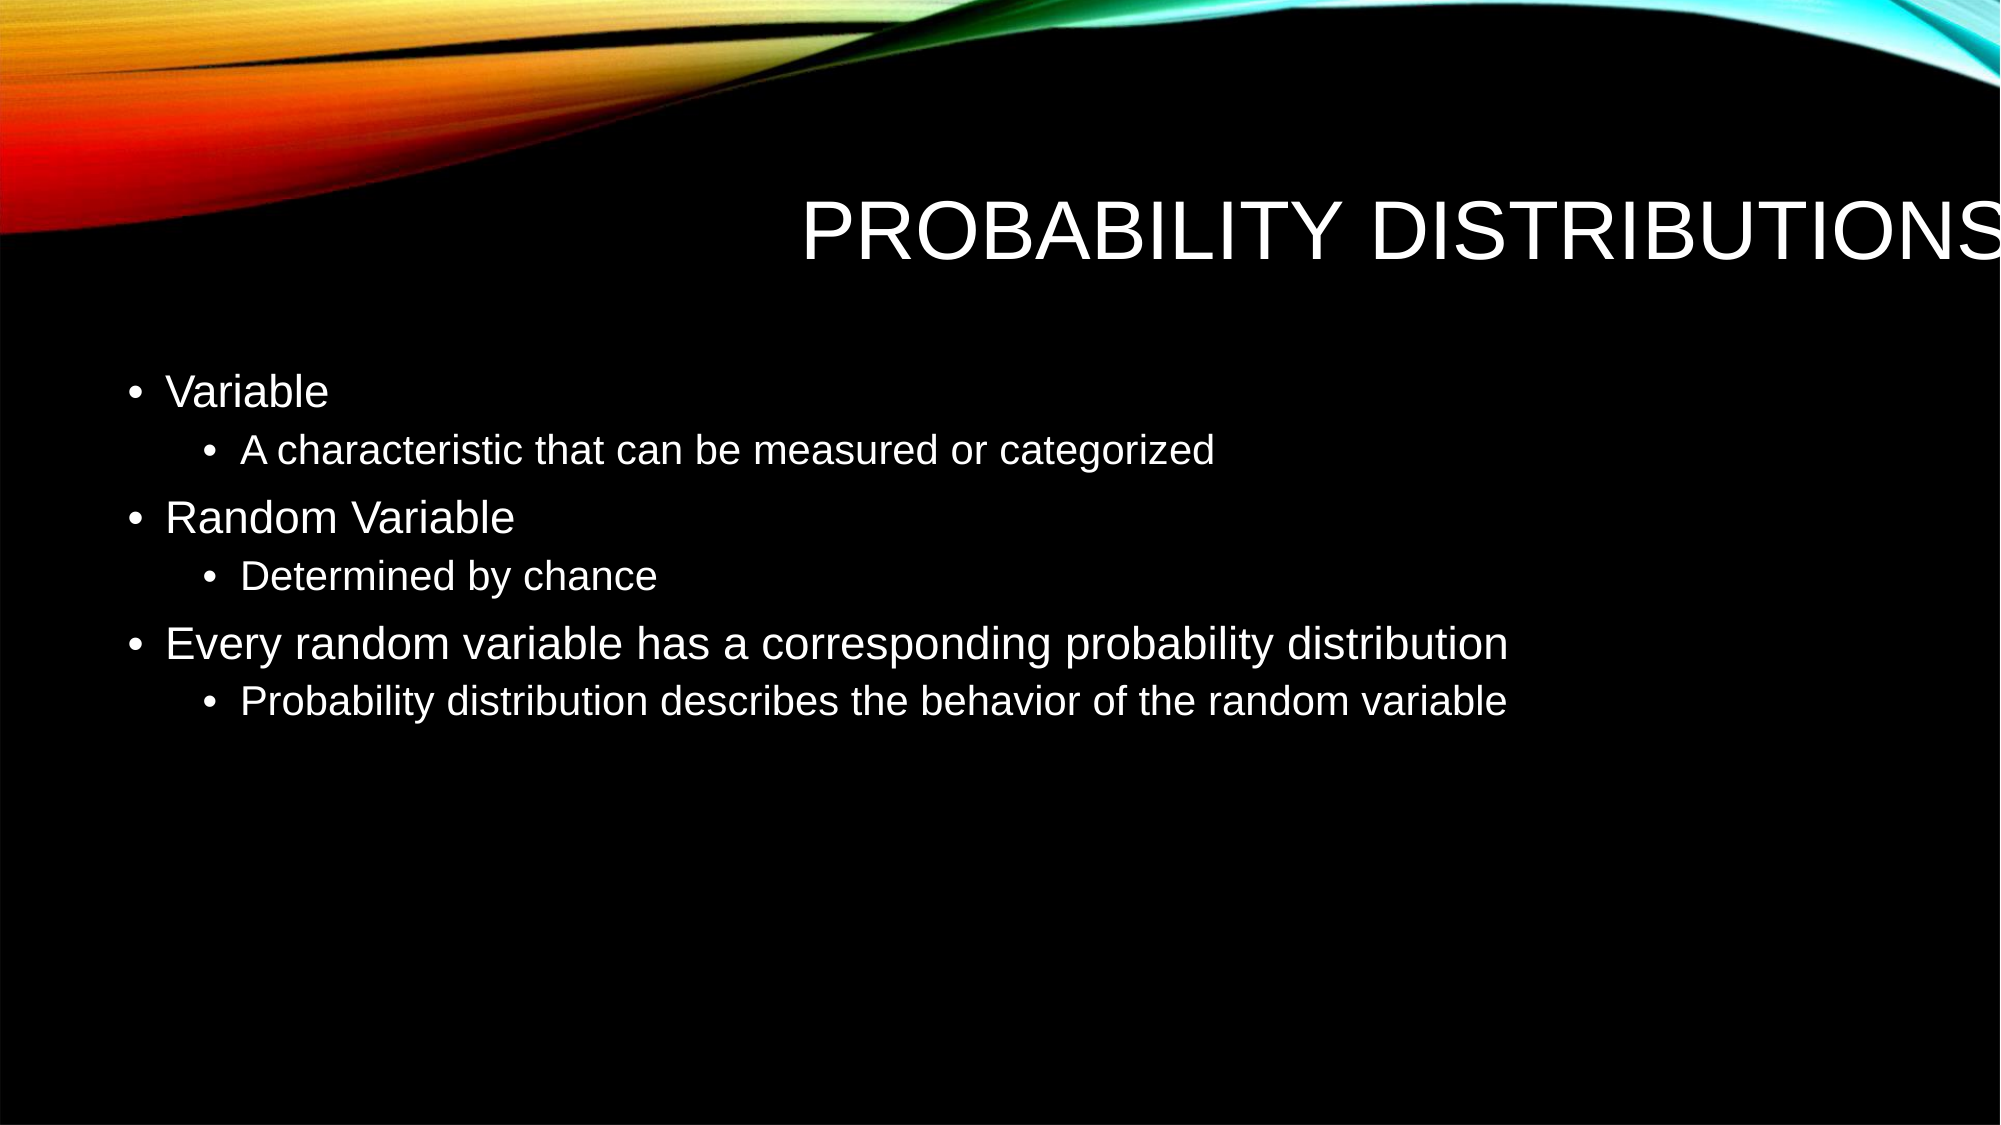

PROBABILITY DISTRIBUTIONS
• Variable
• A characteristic that can be measured or categorized
• Random Variable
• Determined by chance
• Every random variable has a corresponding probability distribution
• Probability distribution describes the behavior of the random variable